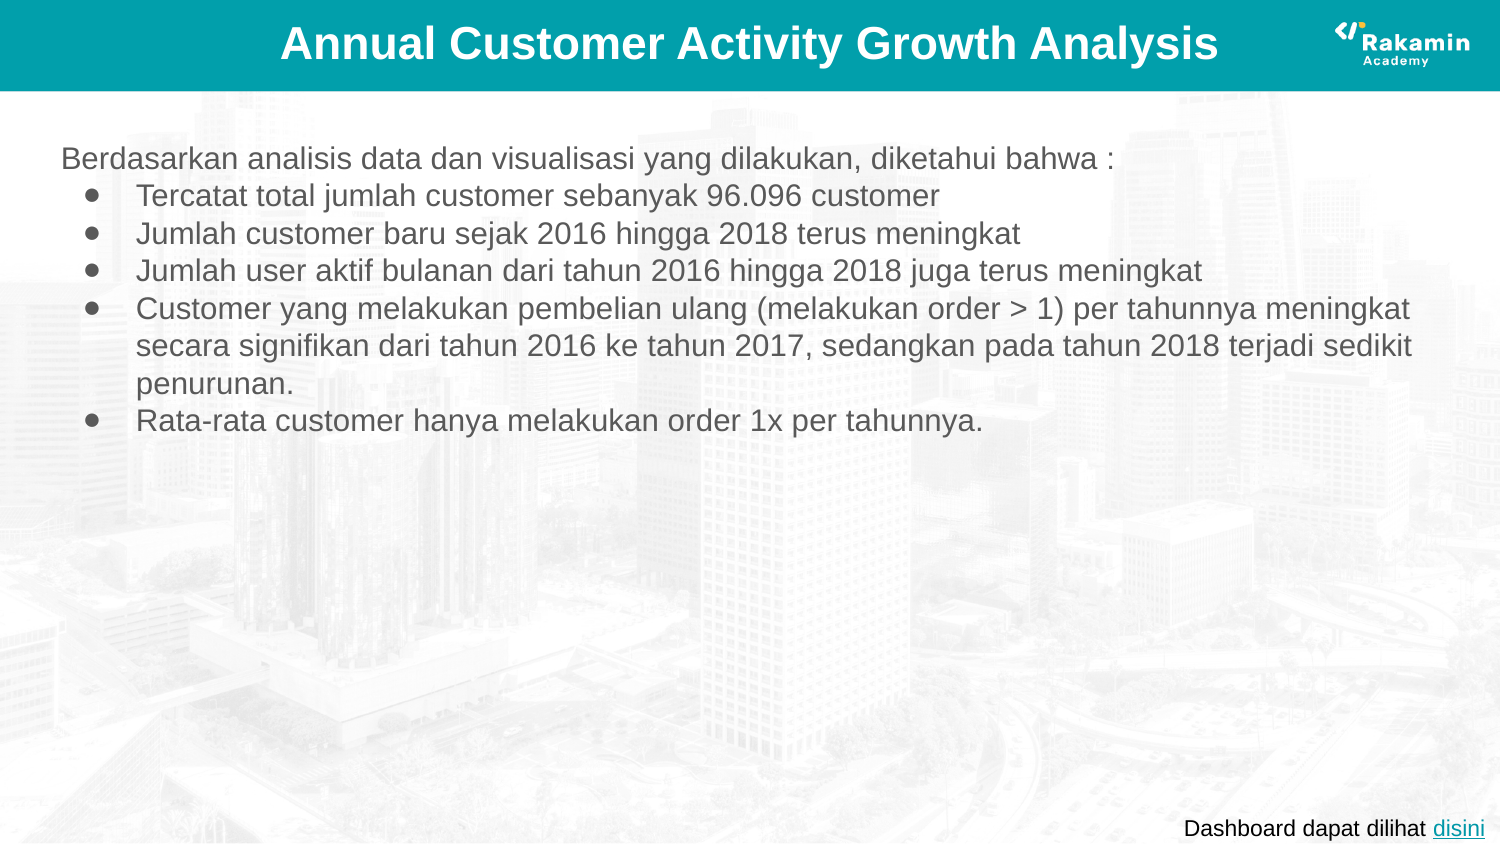

# Annual Customer Activity Growth Analysis
Berdasarkan analisis data dan visualisasi yang dilakukan, diketahui bahwa :
Tercatat total jumlah customer sebanyak 96.096 customer
Jumlah customer baru sejak 2016 hingga 2018 terus meningkat
Jumlah user aktif bulanan dari tahun 2016 hingga 2018 juga terus meningkat
Customer yang melakukan pembelian ulang (melakukan order > 1) per tahunnya meningkat secara signifikan dari tahun 2016 ke tahun 2017, sedangkan pada tahun 2018 terjadi sedikit penurunan.
Rata-rata customer hanya melakukan order 1x per tahunnya.

Dashboard dapat dilihat disini